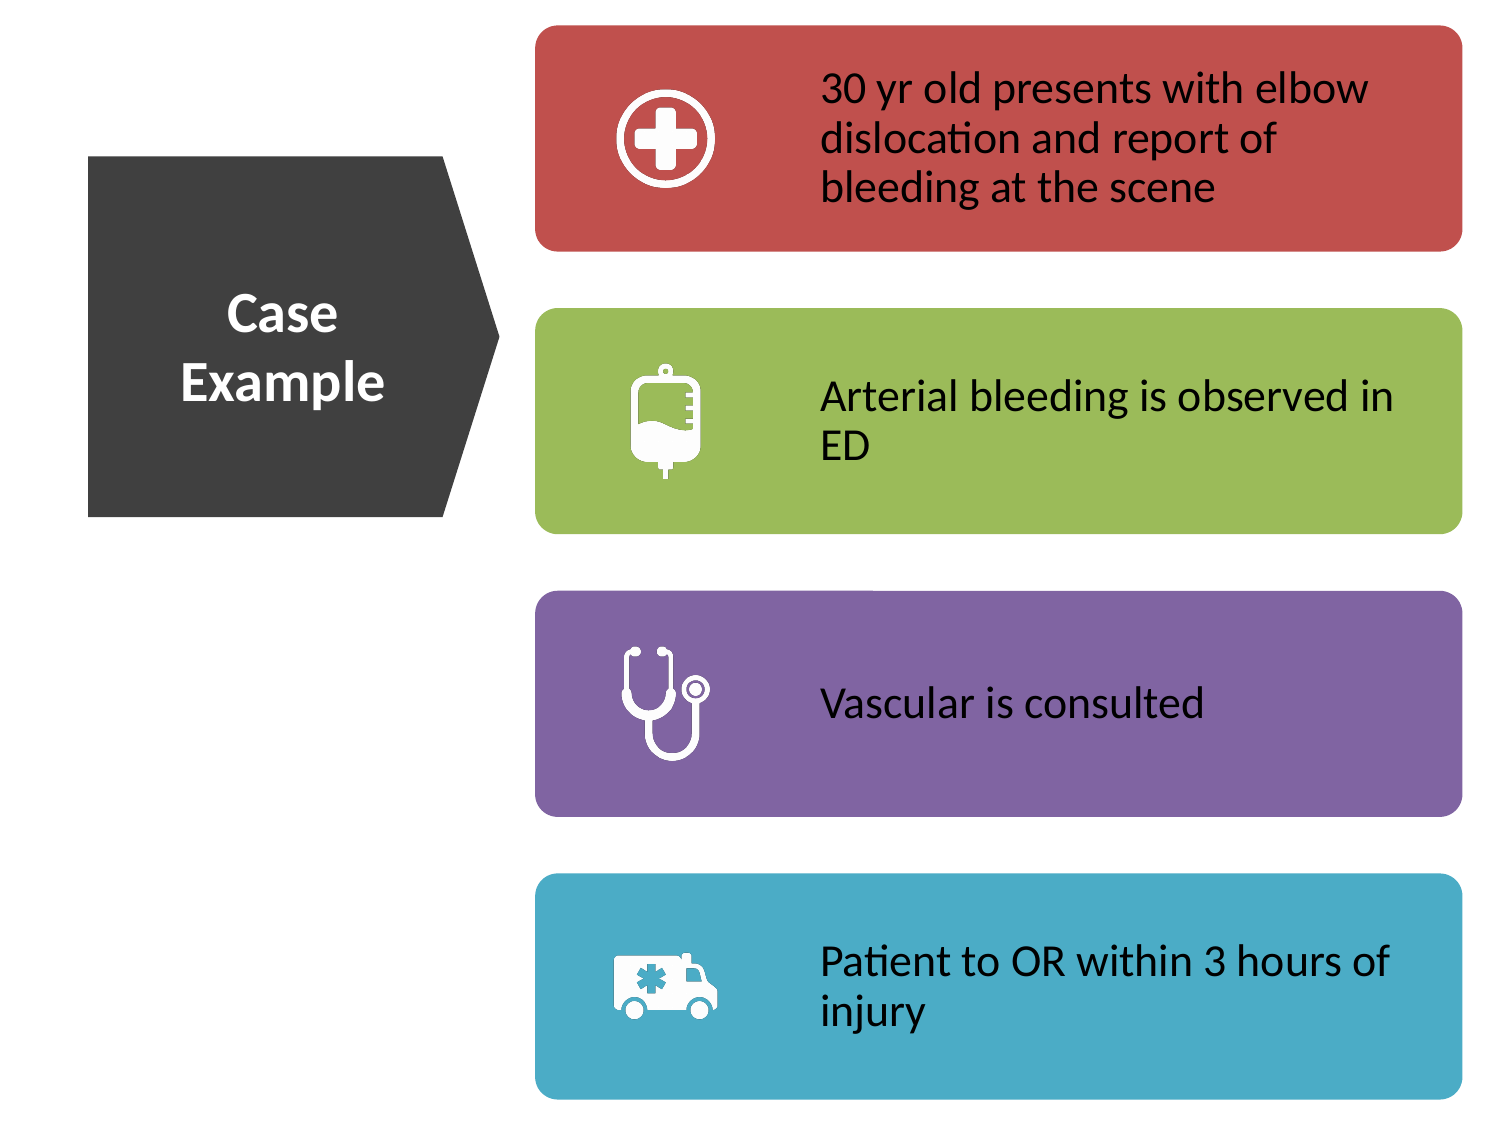

30 yr old presents with elbow dislocation and report of bleeding at the scene
Arterial bleeding is observed in ED
Vascular is consulted
Patient to OR within 3 hours of injury

# Case Example